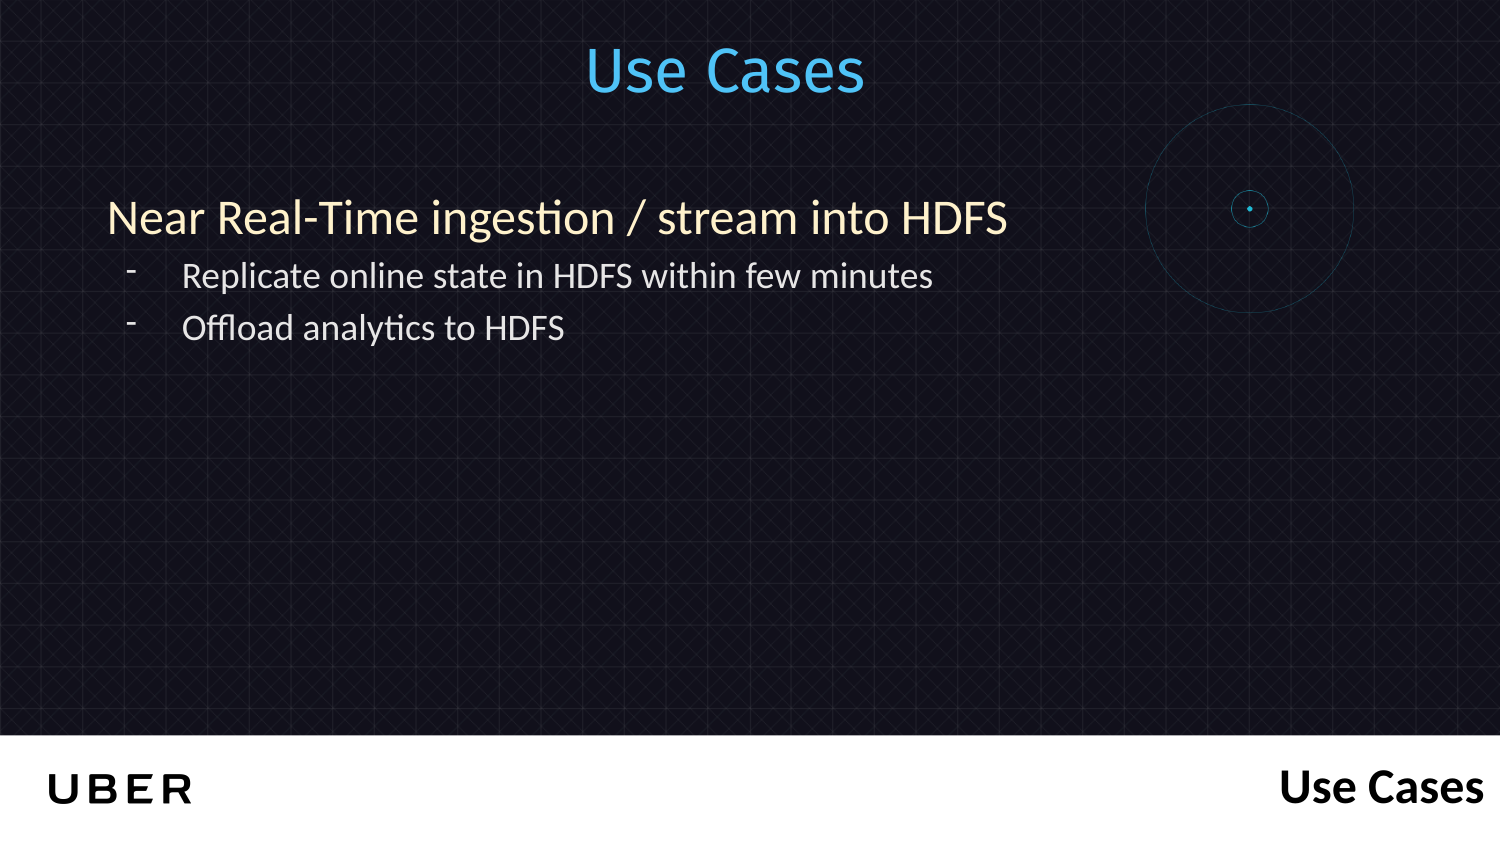

Use Cases
Near Real-Time ingestion / stream into HDFS
Replicate online state in HDFS within few minutes
Offload analytics to HDFS
Use Cases